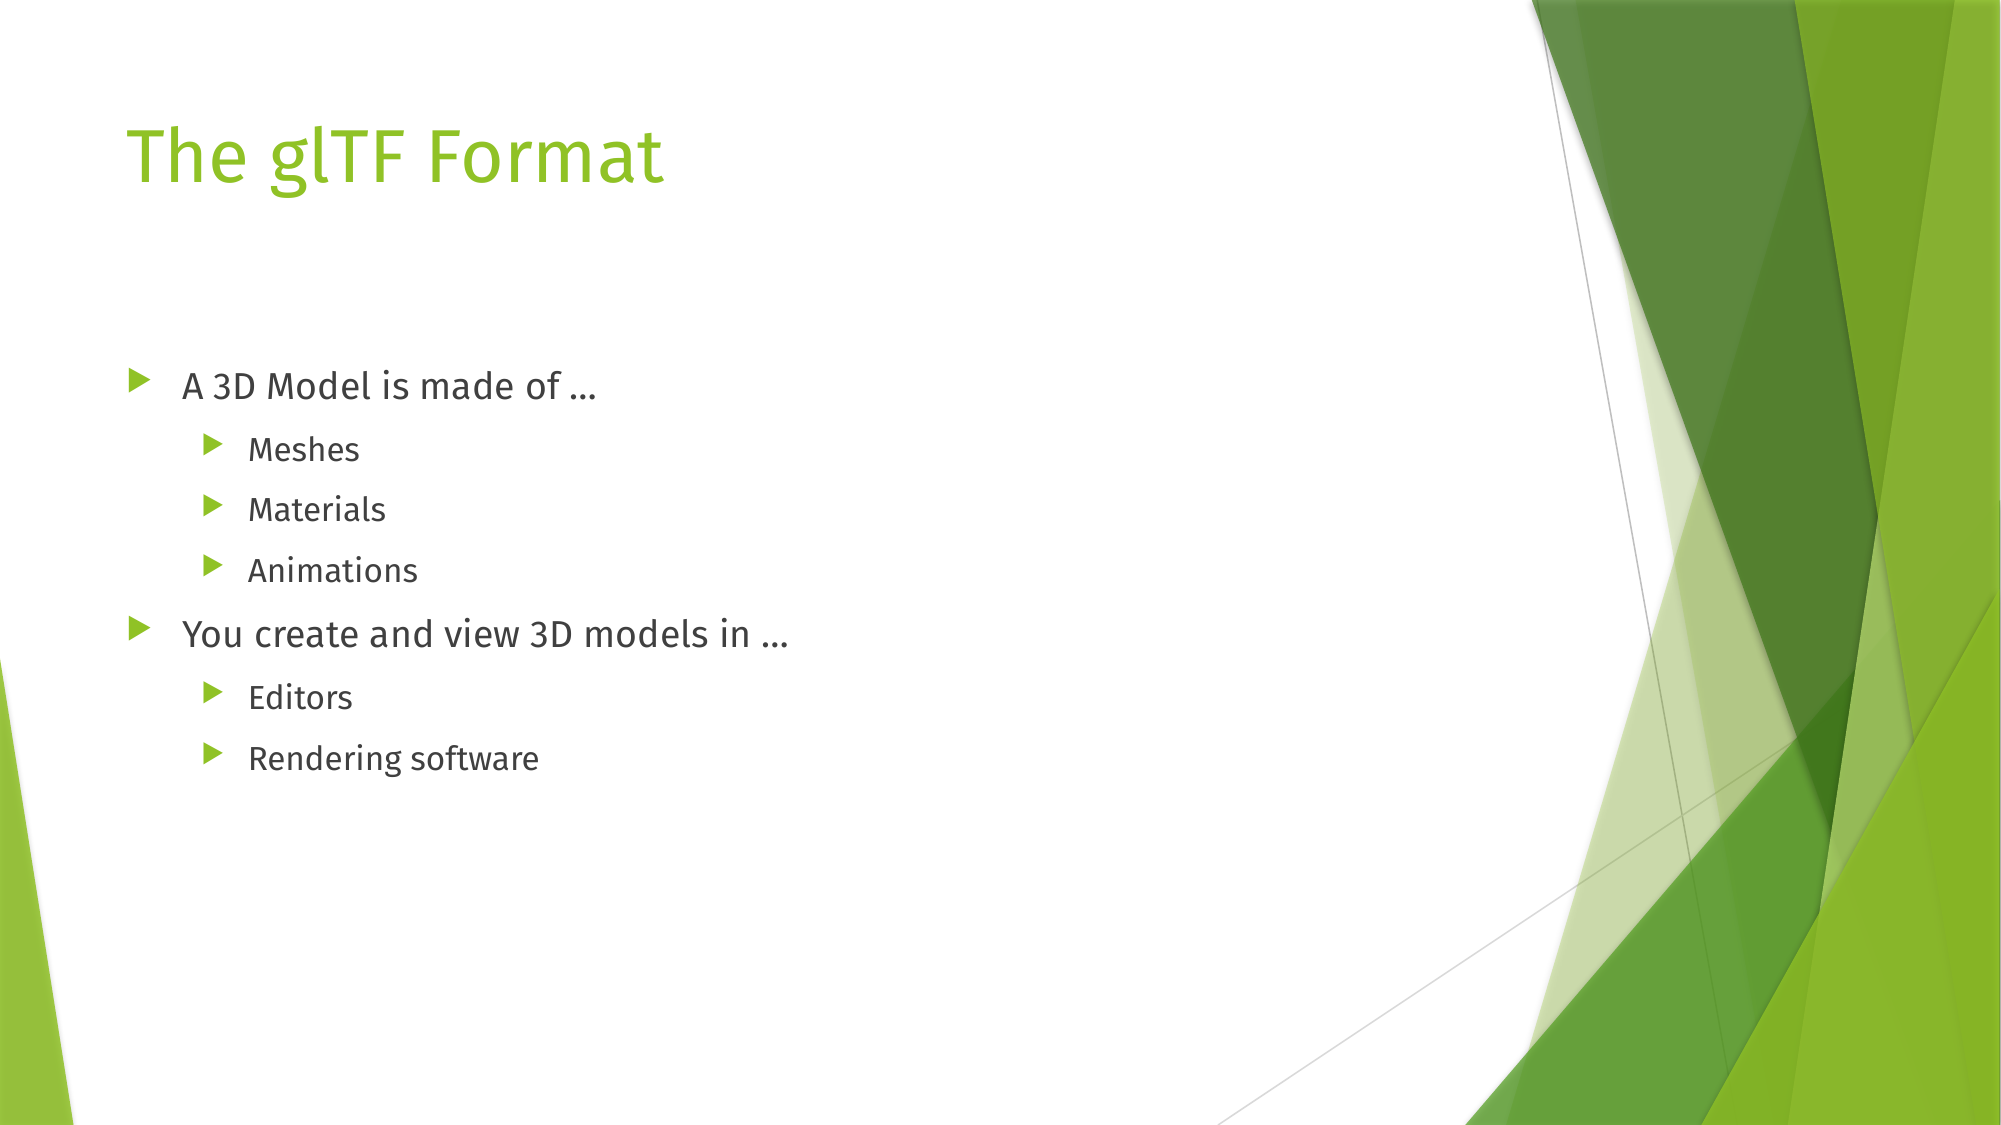

# The glTF Format
A 3D Model is made of …
Meshes
Materials
Animations
You create and view 3D models in …
Editors
Rendering software